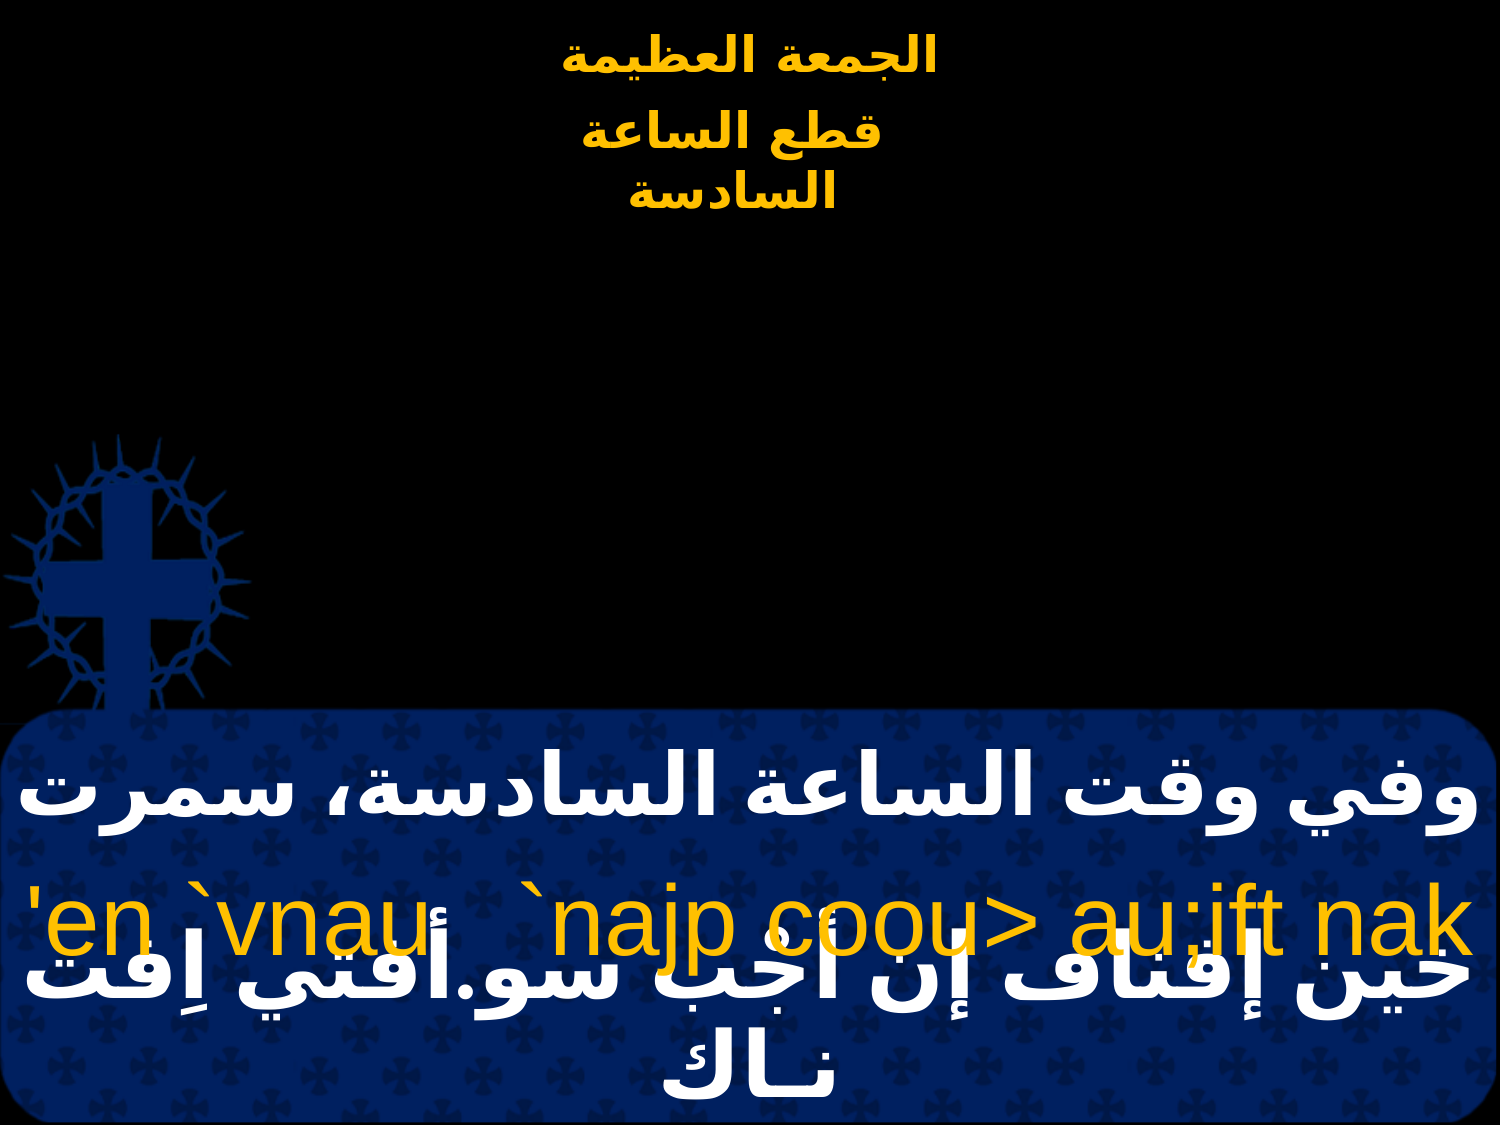

# وفي وقت الساعة السادسة، سمرت
'en `vnau   `najp coou> au;ift nak
خين إفناف إن أجْب سو.أفتي اِفت نـاك